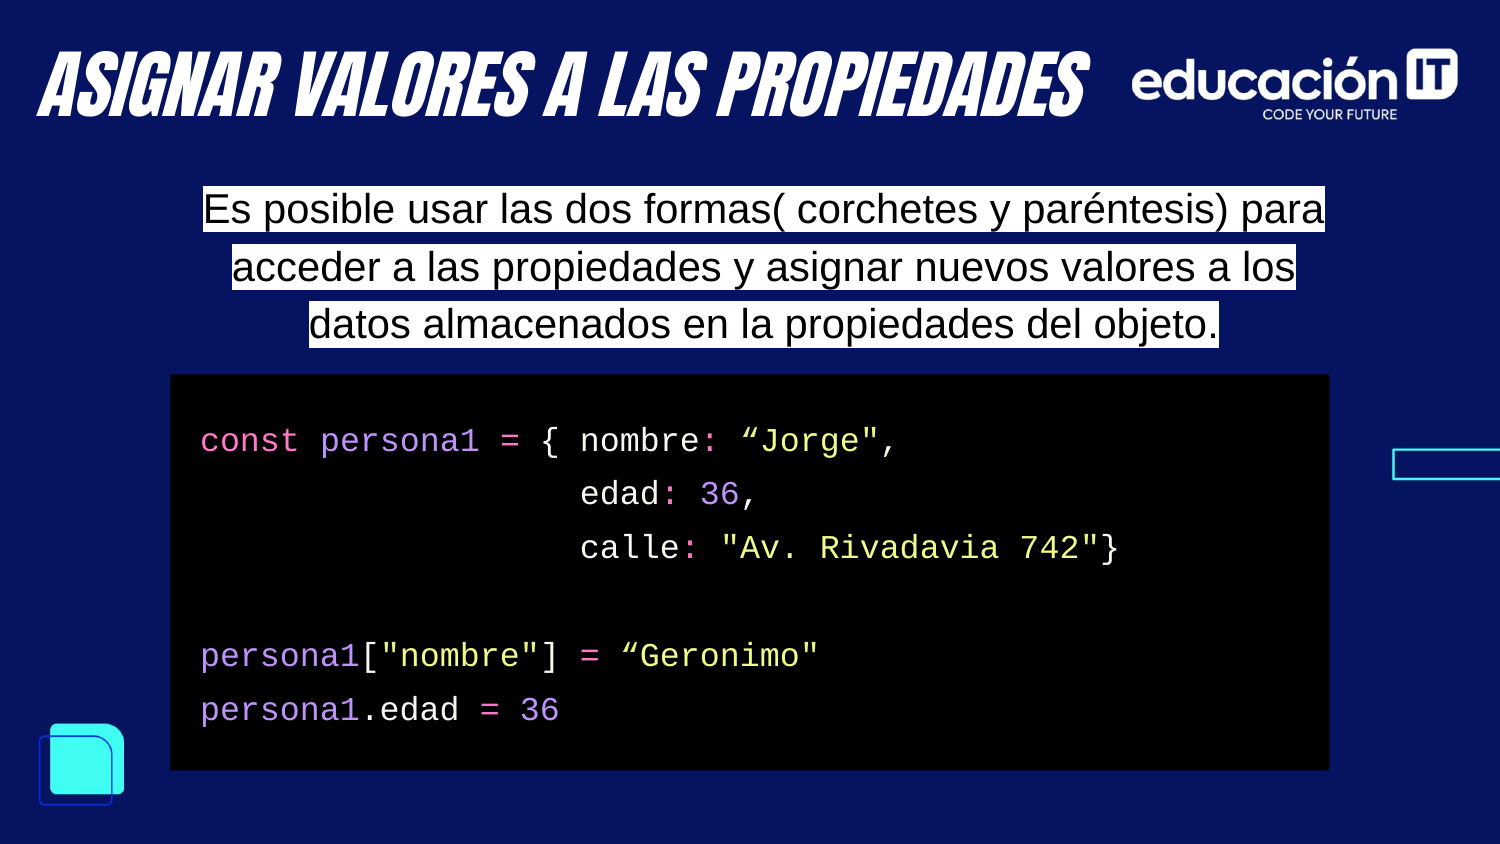

ASIGNAR VALORES A LAS PROPIEDADES
Es posible usar las dos formas( corchetes y paréntesis) para acceder a las propiedades y asignar nuevos valores a los datos almacenados en la propiedades del objeto.
const persona1 = { nombre: “Jorge",
                   edad: 36,
                   calle: "Av. Rivadavia 742"}

persona1["nombre"] = “Geronimo"
persona1.edad = 36